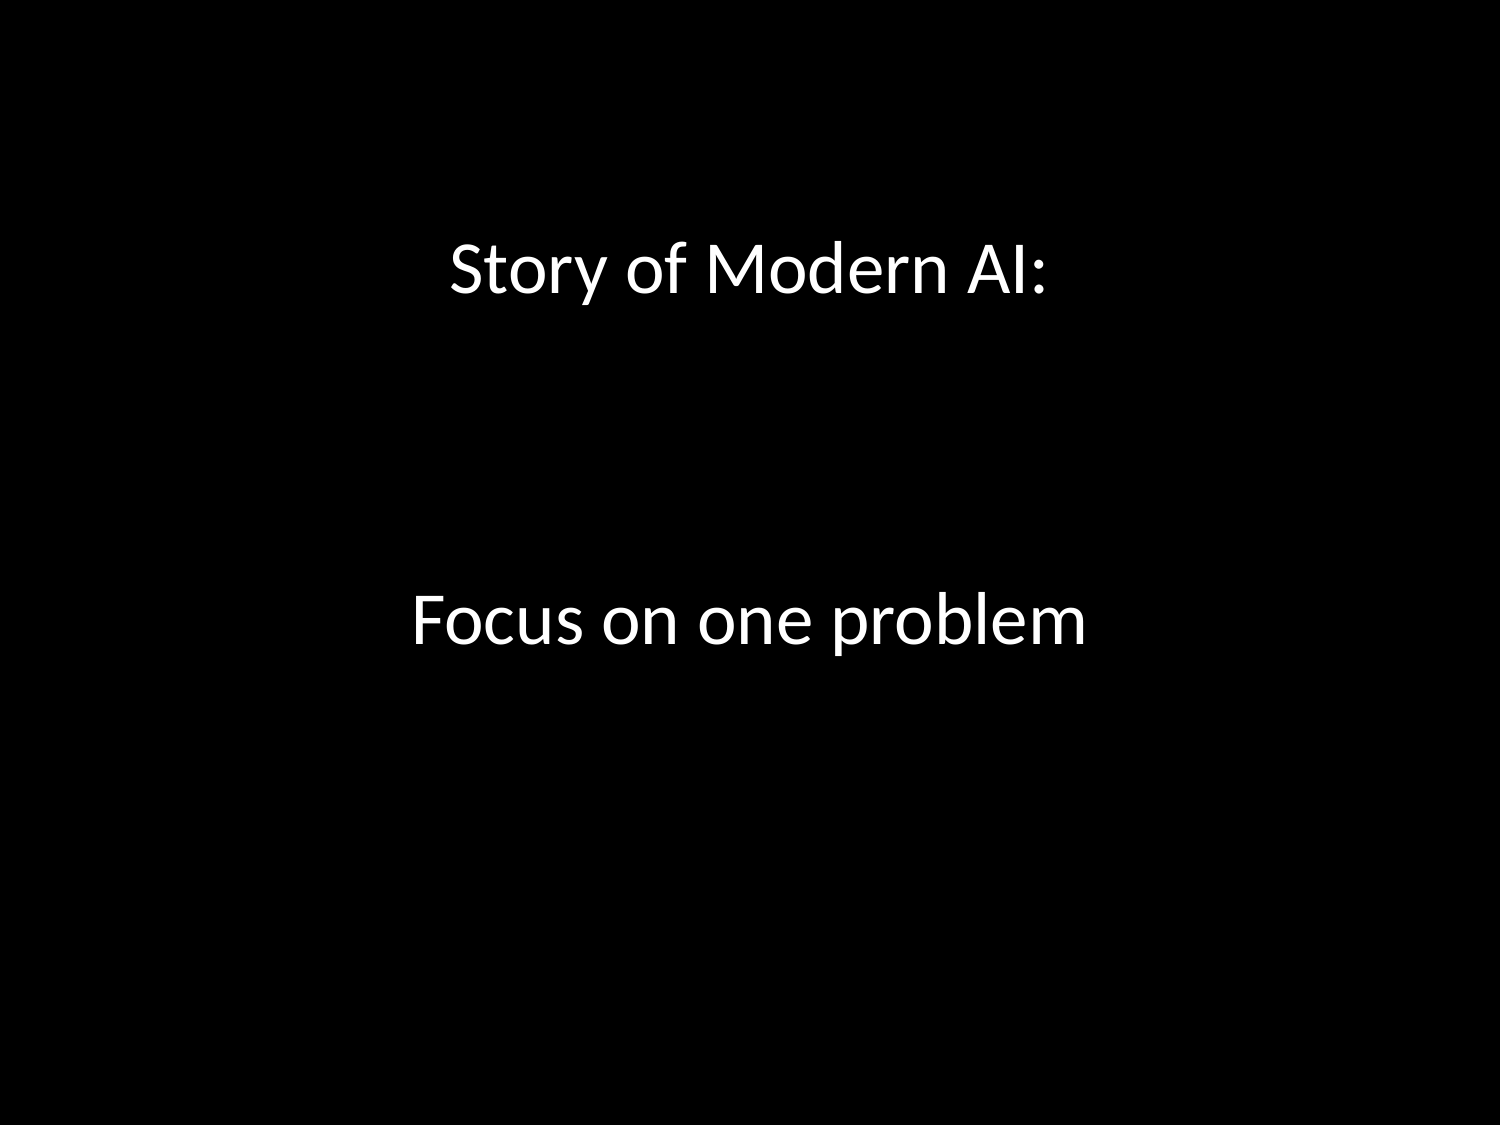

Story of Modern AI:
Focus on one problem